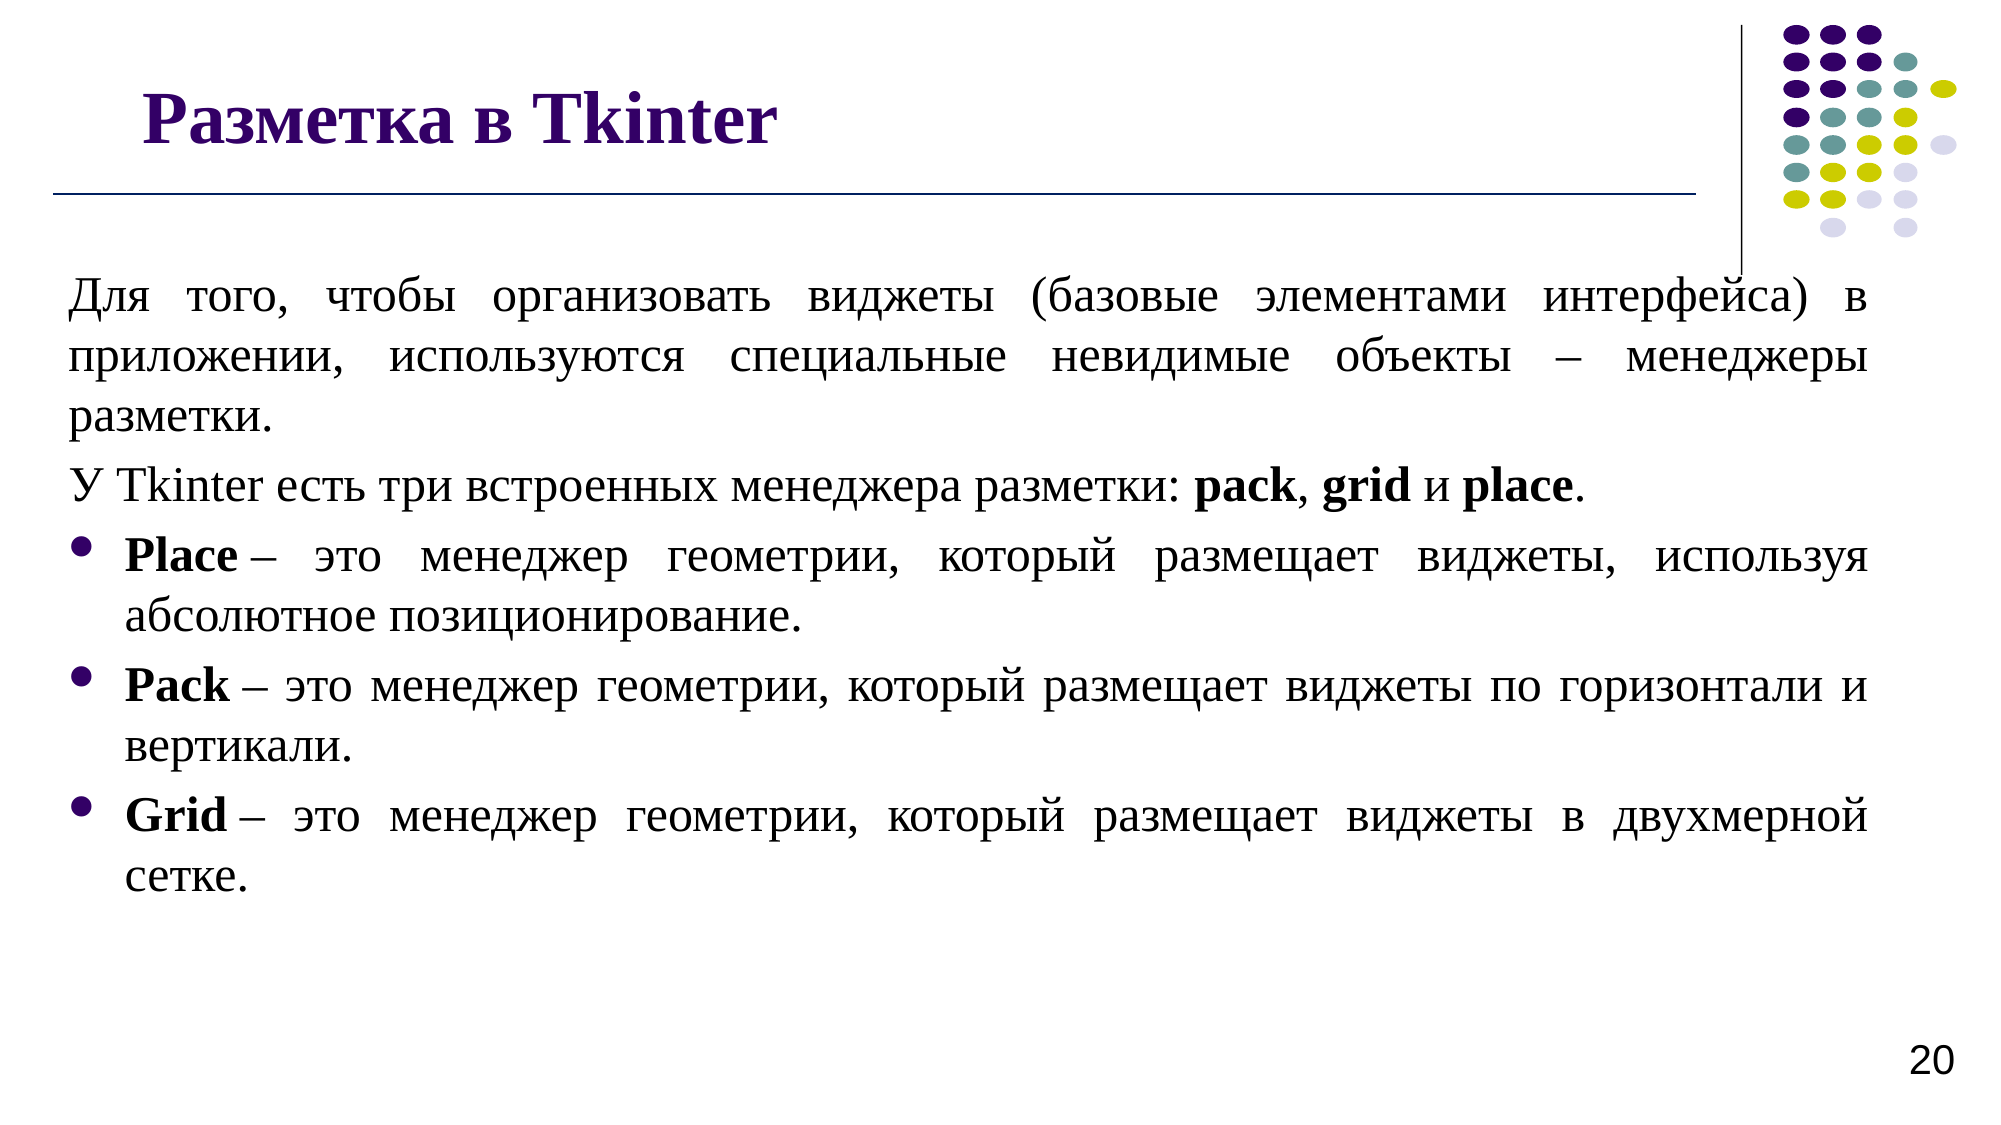

# Разметка в Tkinter
Для того, чтобы организовать виджеты (базовые элементами интерфейса) в приложении, используются специальные невидимые объекты – менеджеры разметки.
У Tkinter есть три встроенных менеджера разметки: pack, grid и place.
Place – это менеджер геометрии, который размещает виджеты, используя абсолютное позиционирование.
Pack – это менеджер геометрии, который размещает виджеты по горизонтали и вертикали.
Grid – это менеджер геометрии, который размещает виджеты в двухмерной сетке.
20